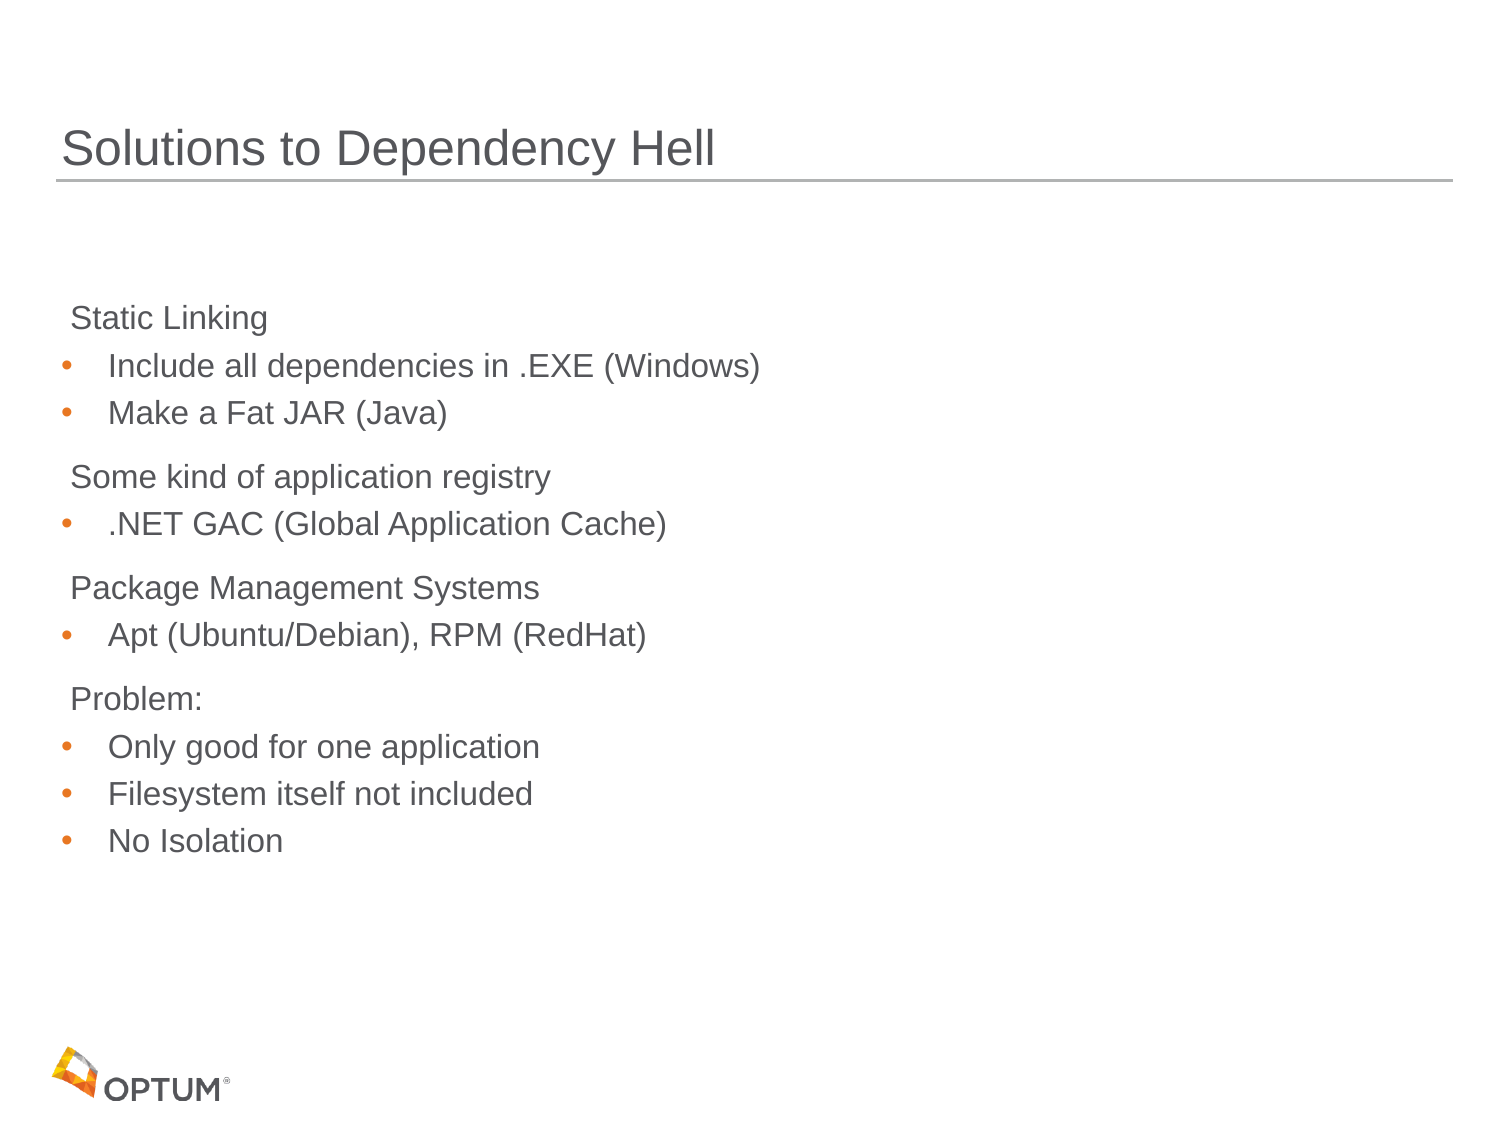

# Solutions to Dependency Hell
 Static Linking
 Include all dependencies in .EXE (Windows)
 Make a Fat JAR (Java)
 Some kind of application registry
 .NET GAC (Global Application Cache)
 Package Management Systems
 Apt (Ubuntu/Debian), RPM (RedHat)
 Problem:
 Only good for one application
 Filesystem itself not included
 No Isolation